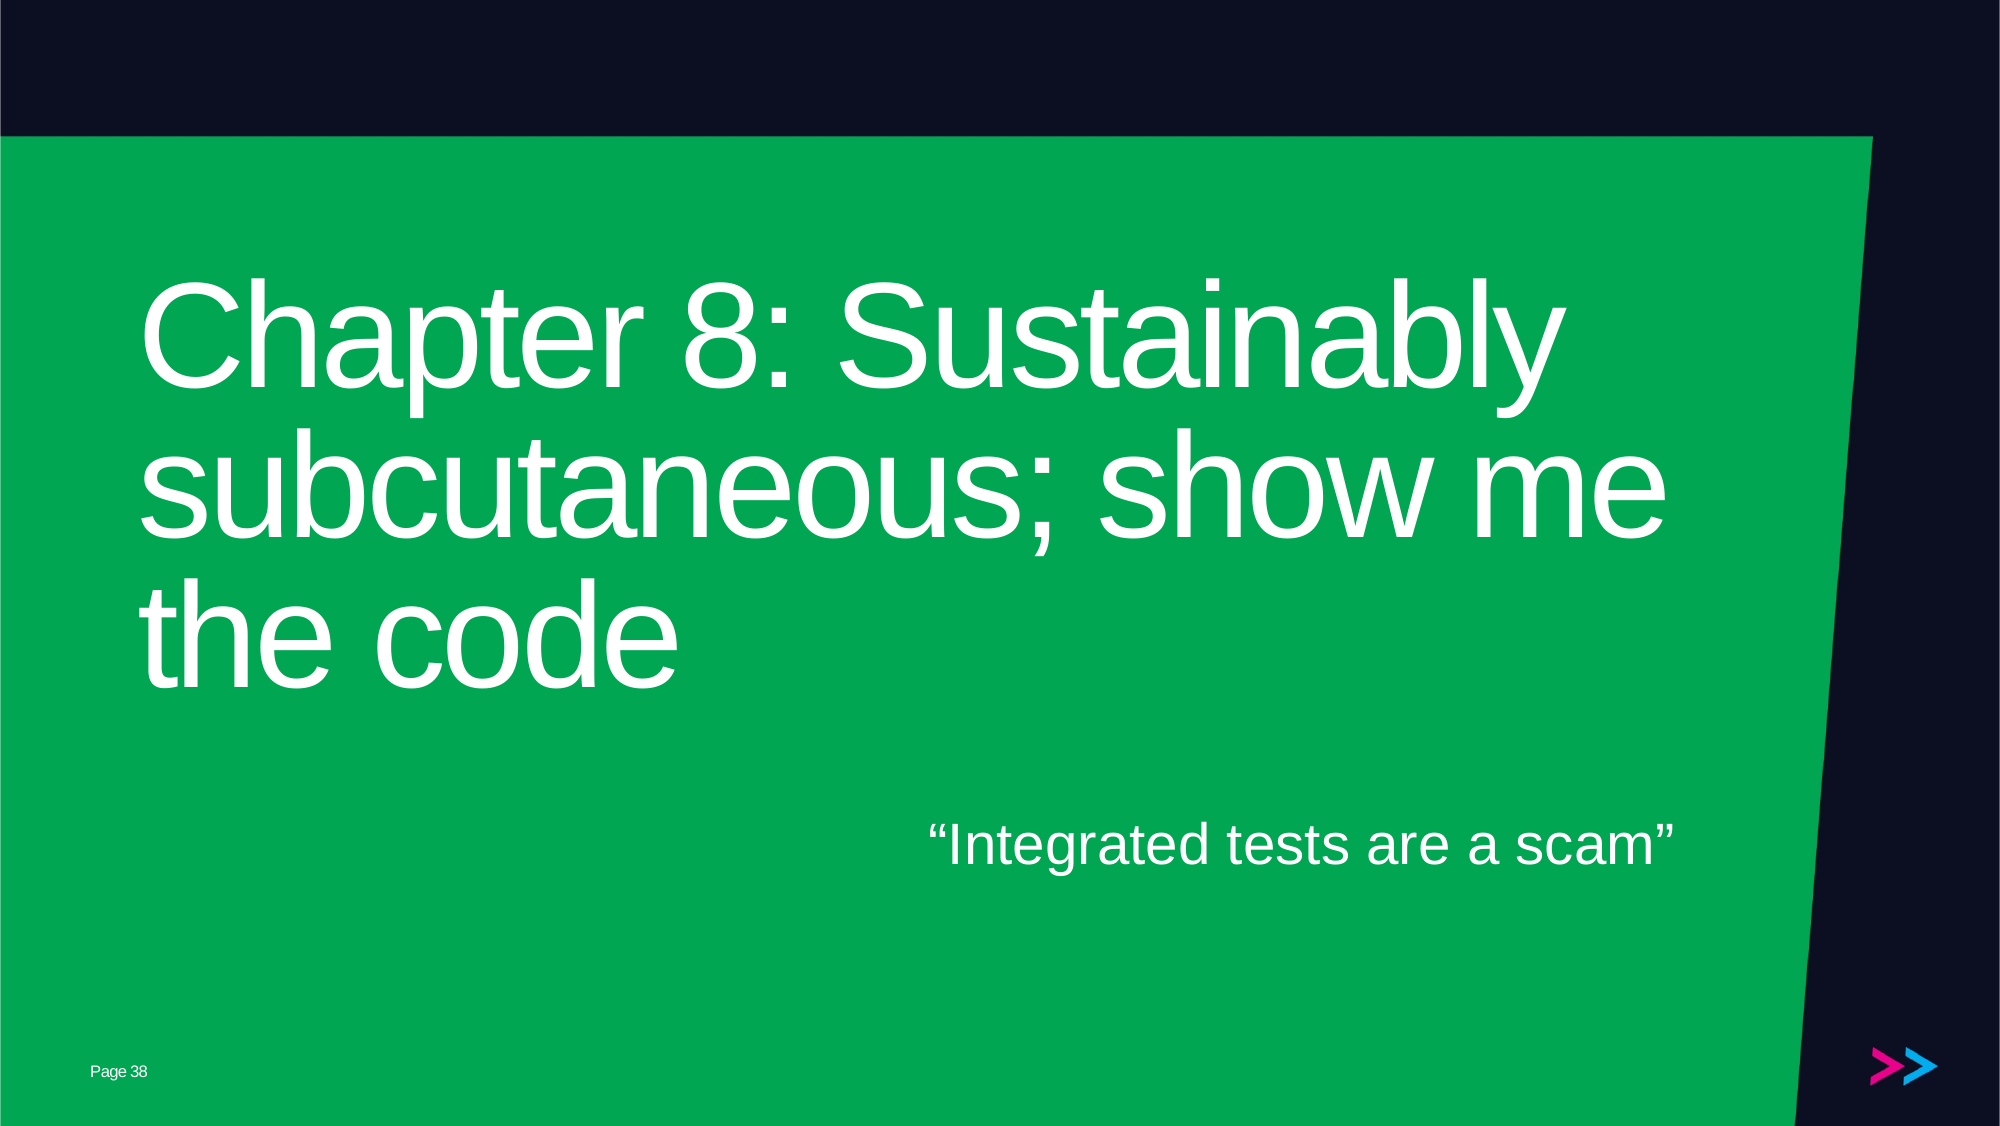

# Chapter 8: Sustainably subcutaneous; show me the code
“Integrated tests are a scam”
38